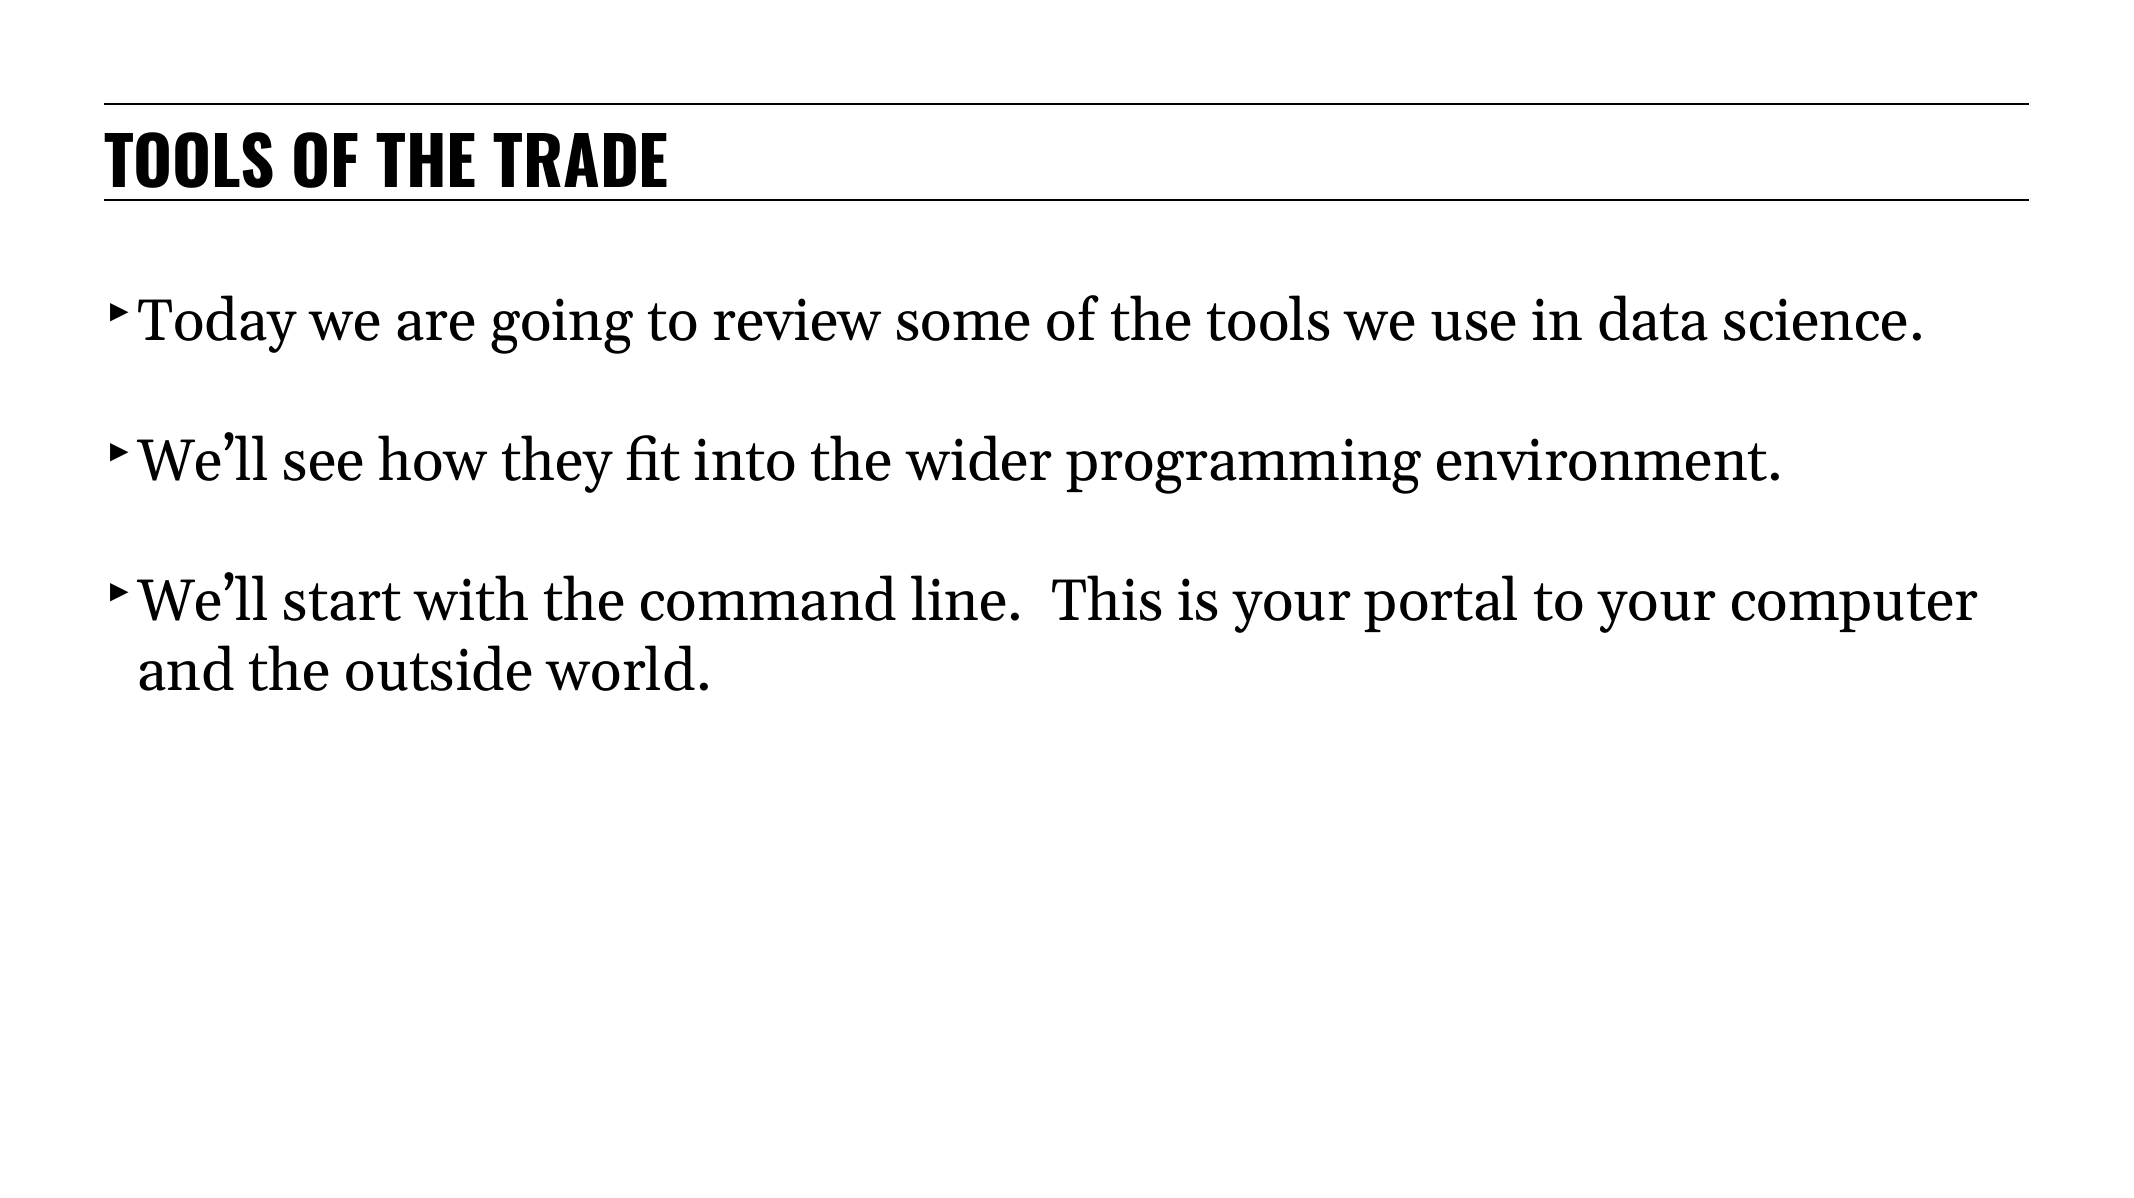

TOOLS OF THE TRADE

Today we are going to review some of the tools we use in data science.

We’ll see how they fit into the wider programming environment.

We’ll start with the command line.  This is your portal to your computer and the outside world.